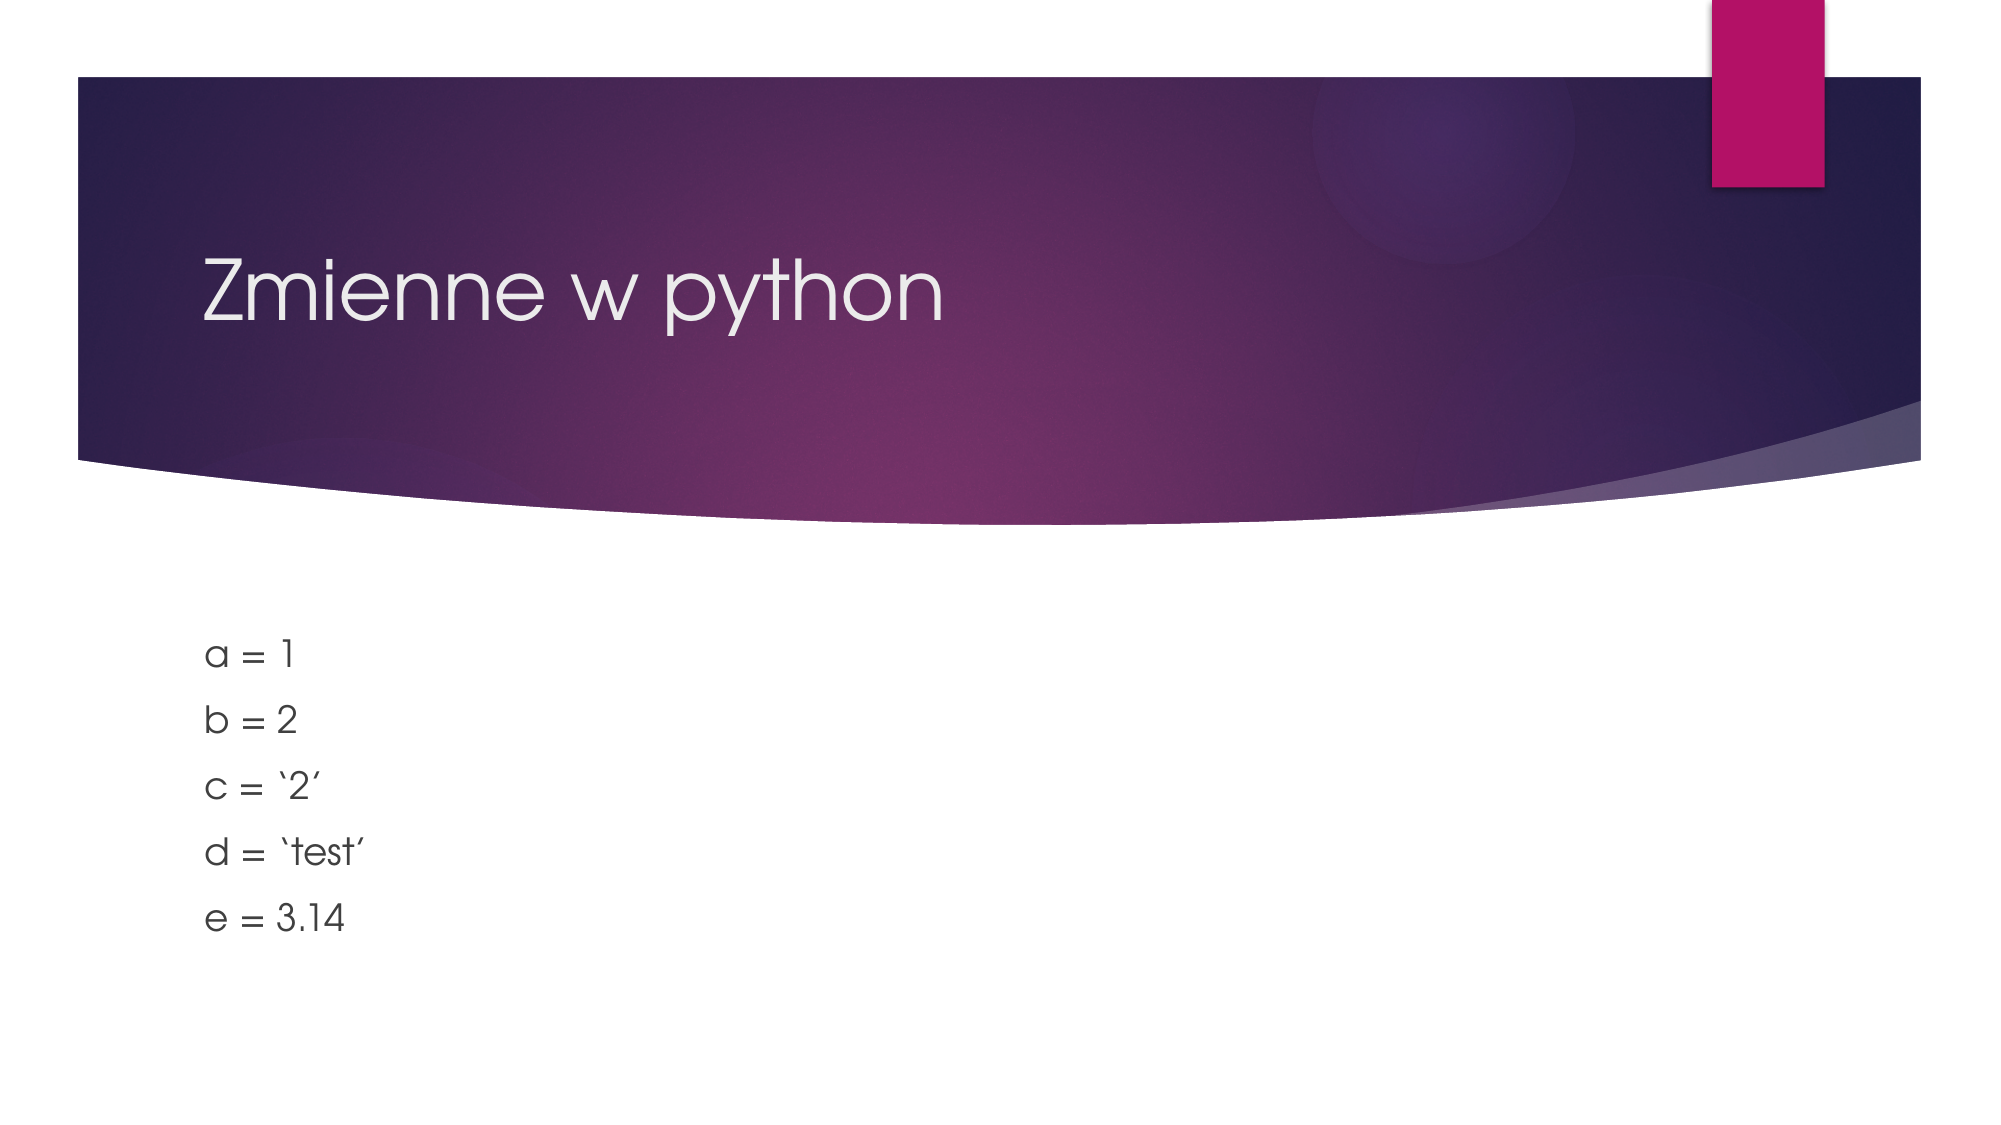

# Zmienne w python
a = 1
b = 2
c = ‘2’
d = ‘test’
e = 3.14